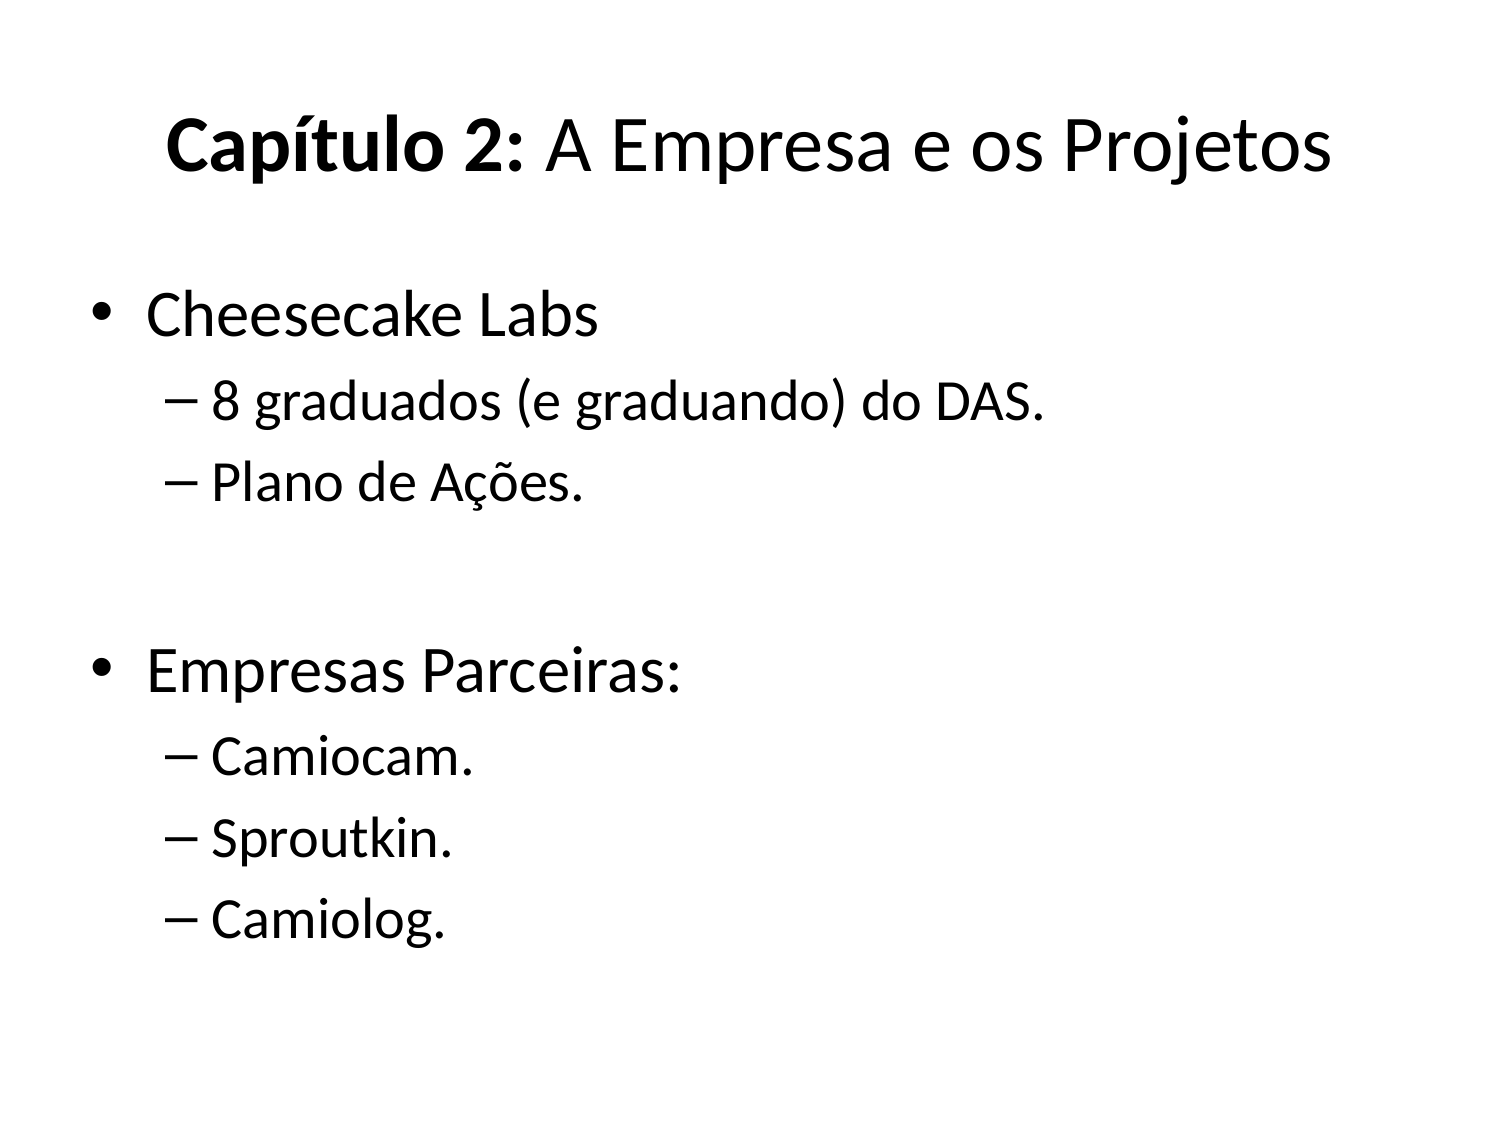

# Capítulo 2: A Empresa e os Projetos
Cheesecake Labs
8 graduados (e graduando) do DAS.
Plano de Ações.

Empresas Parceiras:
Camiocam.
Sproutkin.
Camiolog.